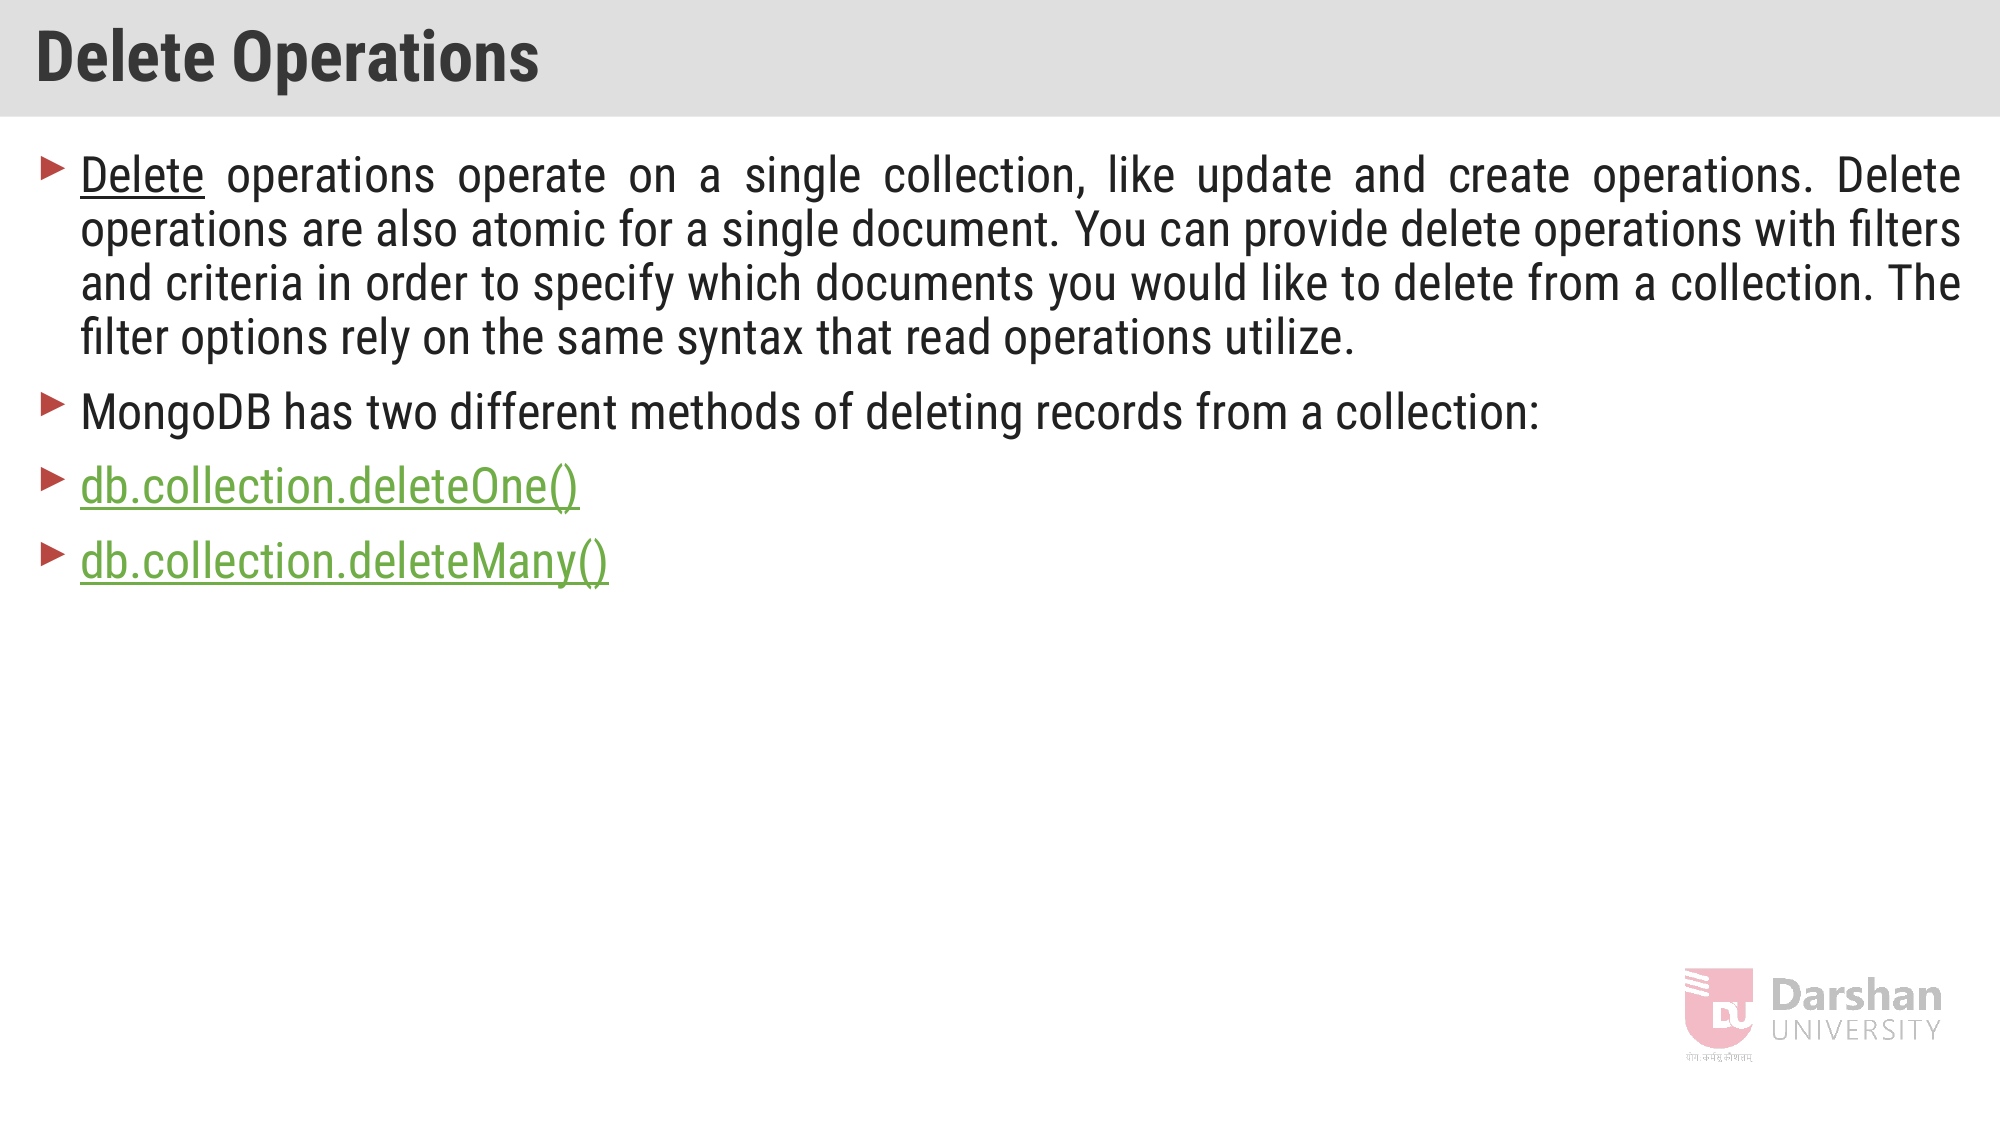

# Delete Operations
Delete operations operate on a single collection, like update and create operations. Delete operations are also atomic for a single document. You can provide delete operations with filters and criteria in order to specify which documents you would like to delete from a collection. The filter options rely on the same syntax that read operations utilize.
MongoDB has two different methods of deleting records from a collection:
db.collection.deleteOne()
db.collection.deleteMany()